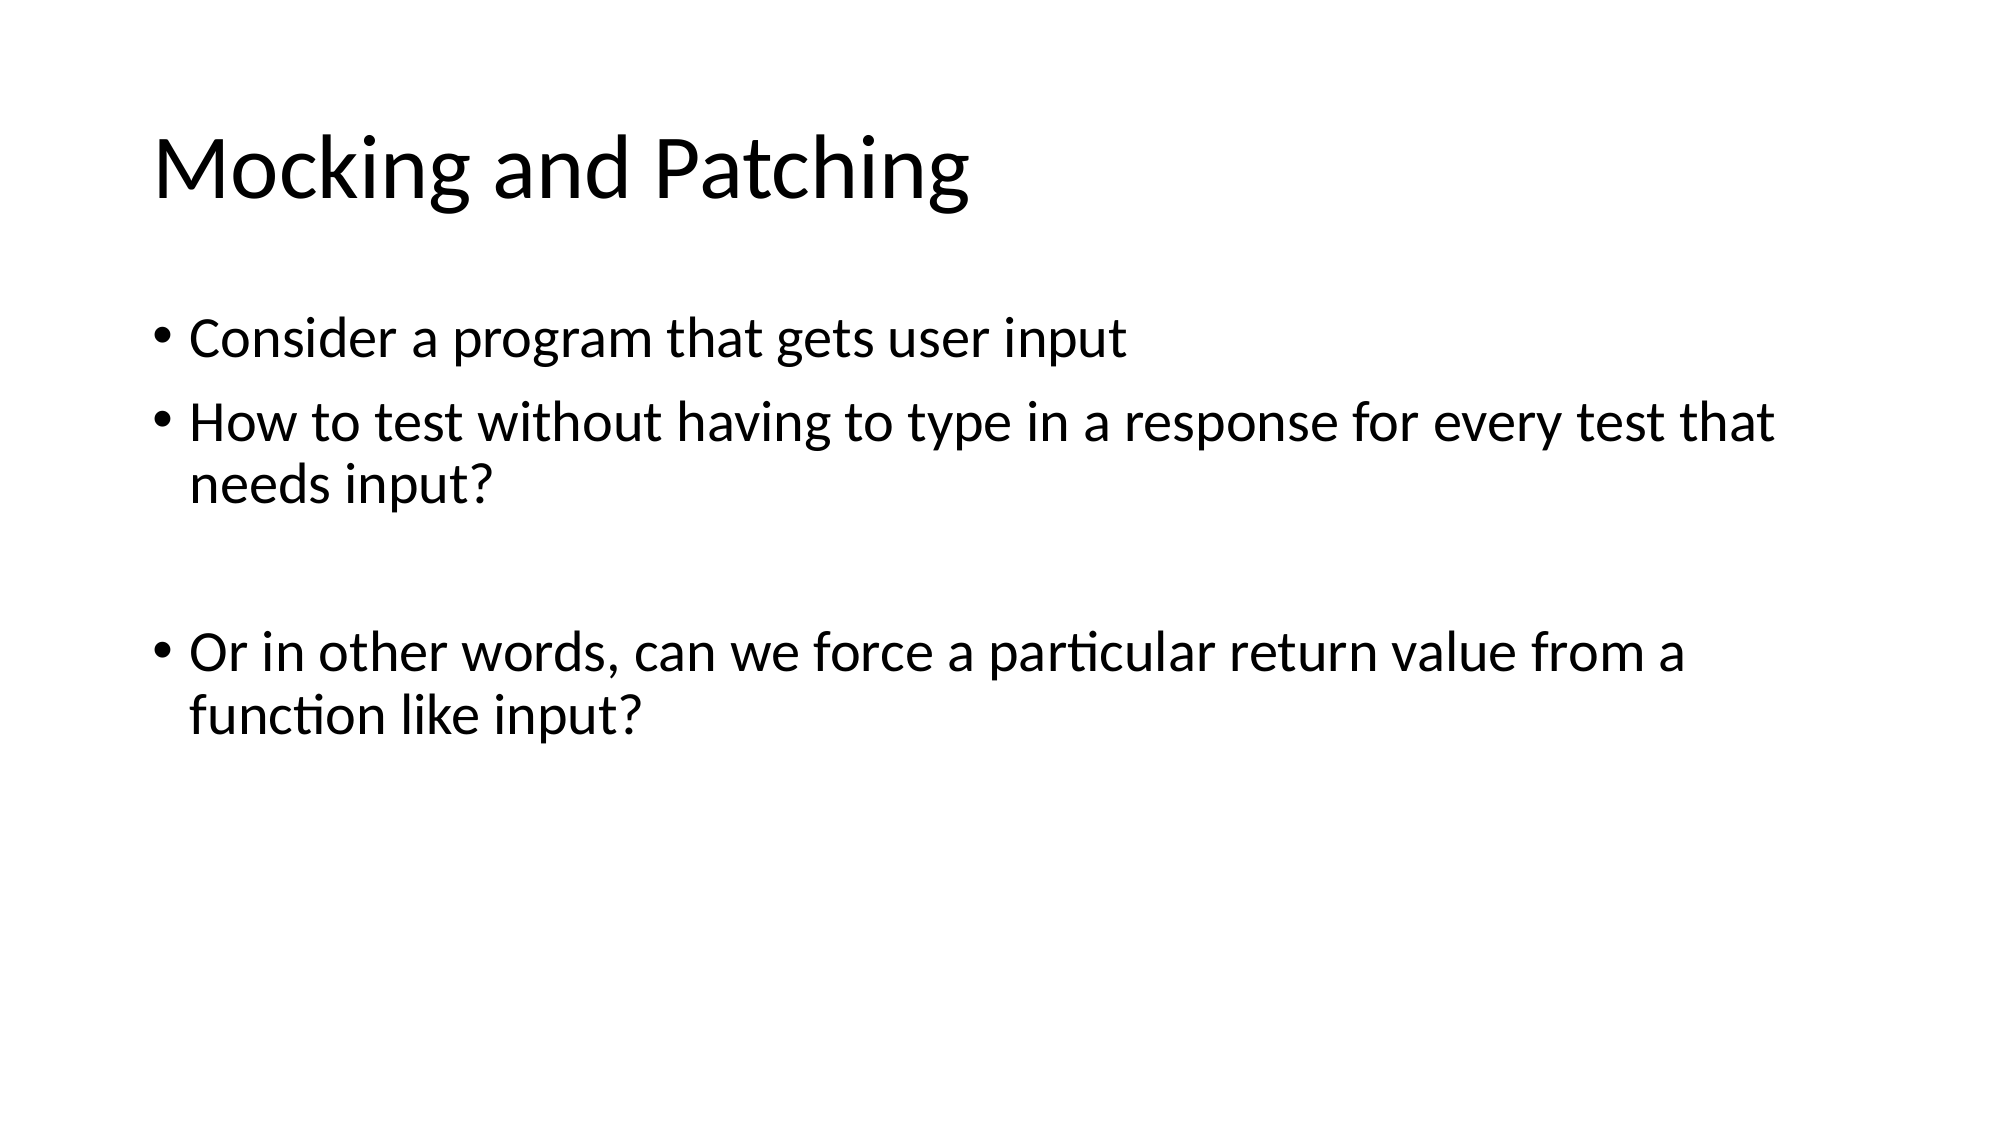

# Mocking and Patching
Consider a program that gets user input
How to test without having to type in a response for every test that needs input?

Or in other words, can we force a particular return value from a function like input?